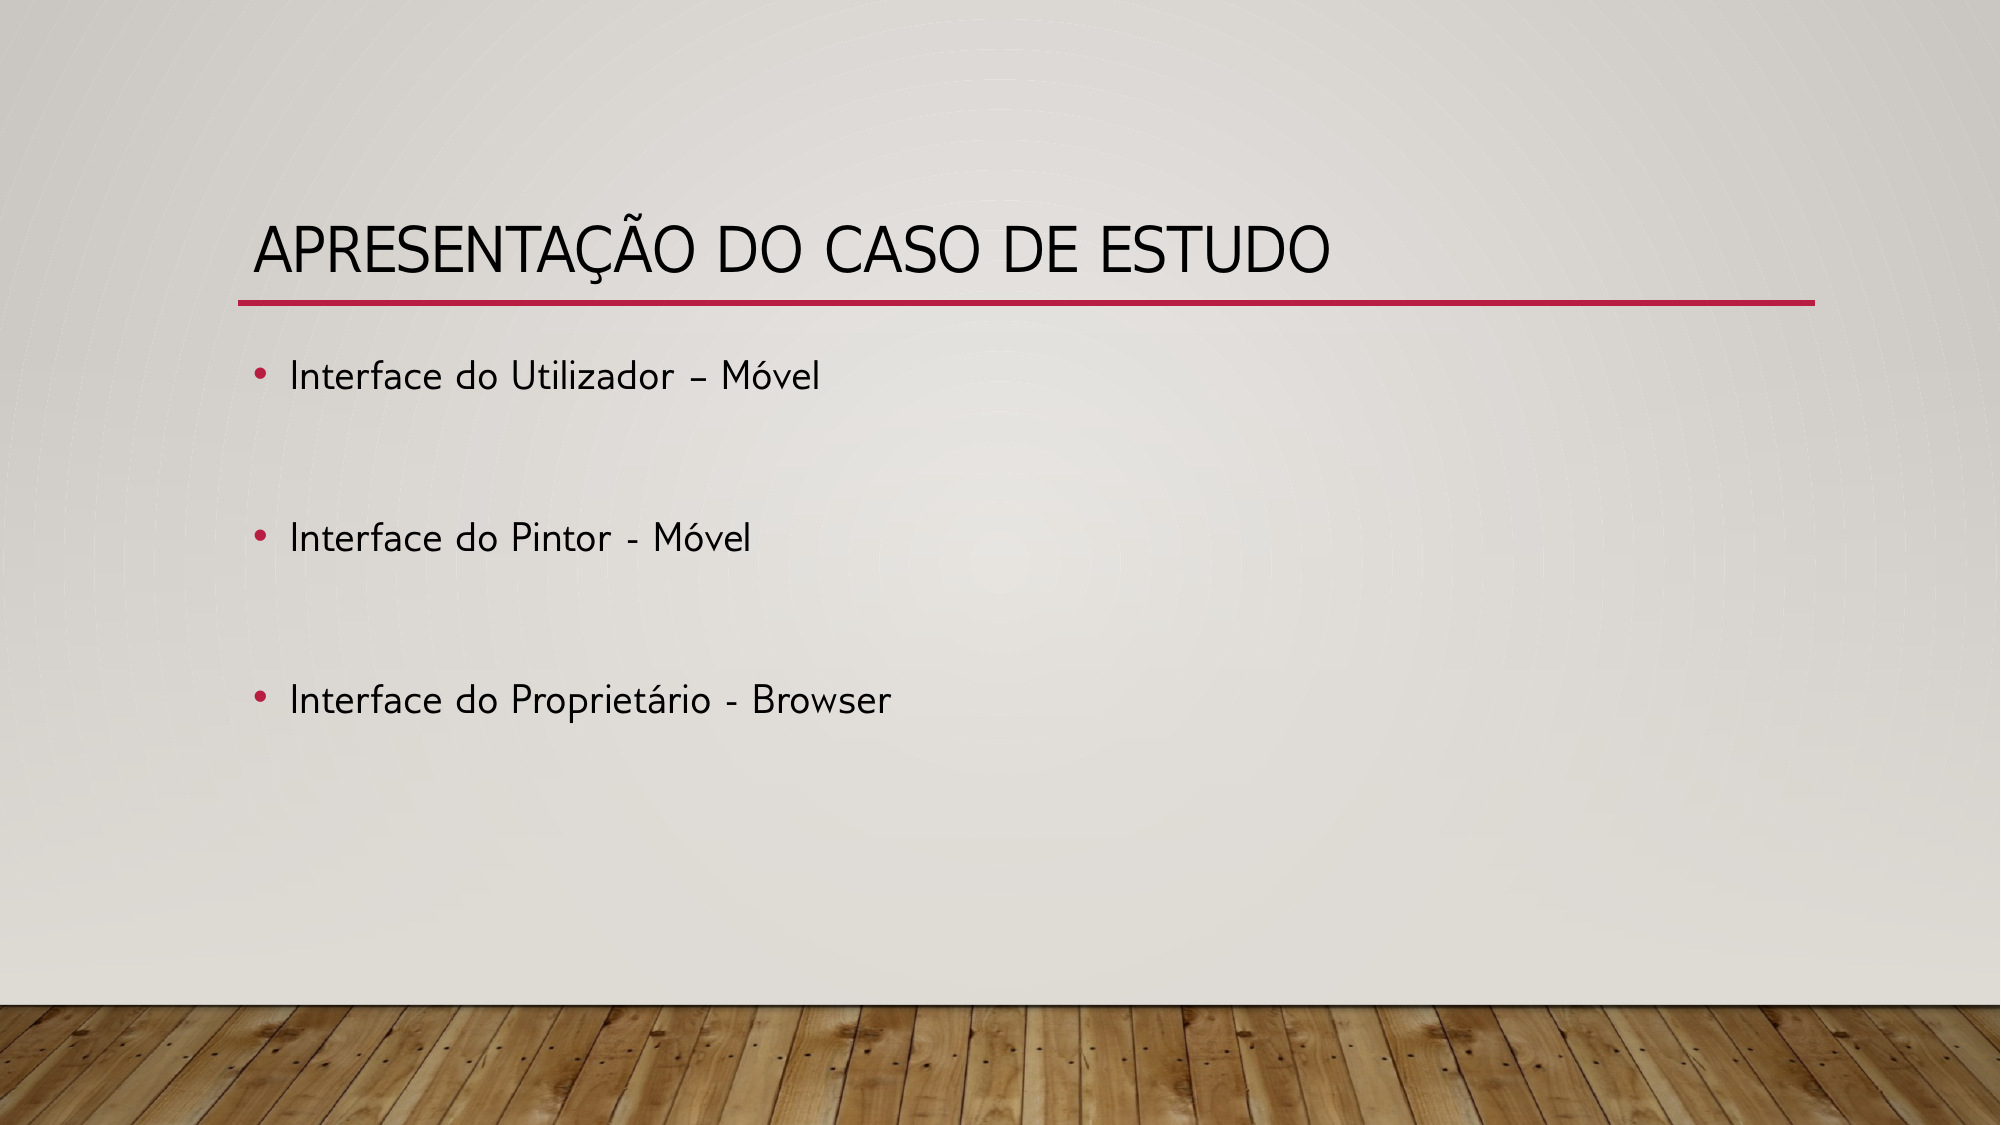

# Apresentação do Caso de estudo
Interface do Utilizador – Móvel

Interface do Pintor - Móvel

Interface do Proprietário - Browser